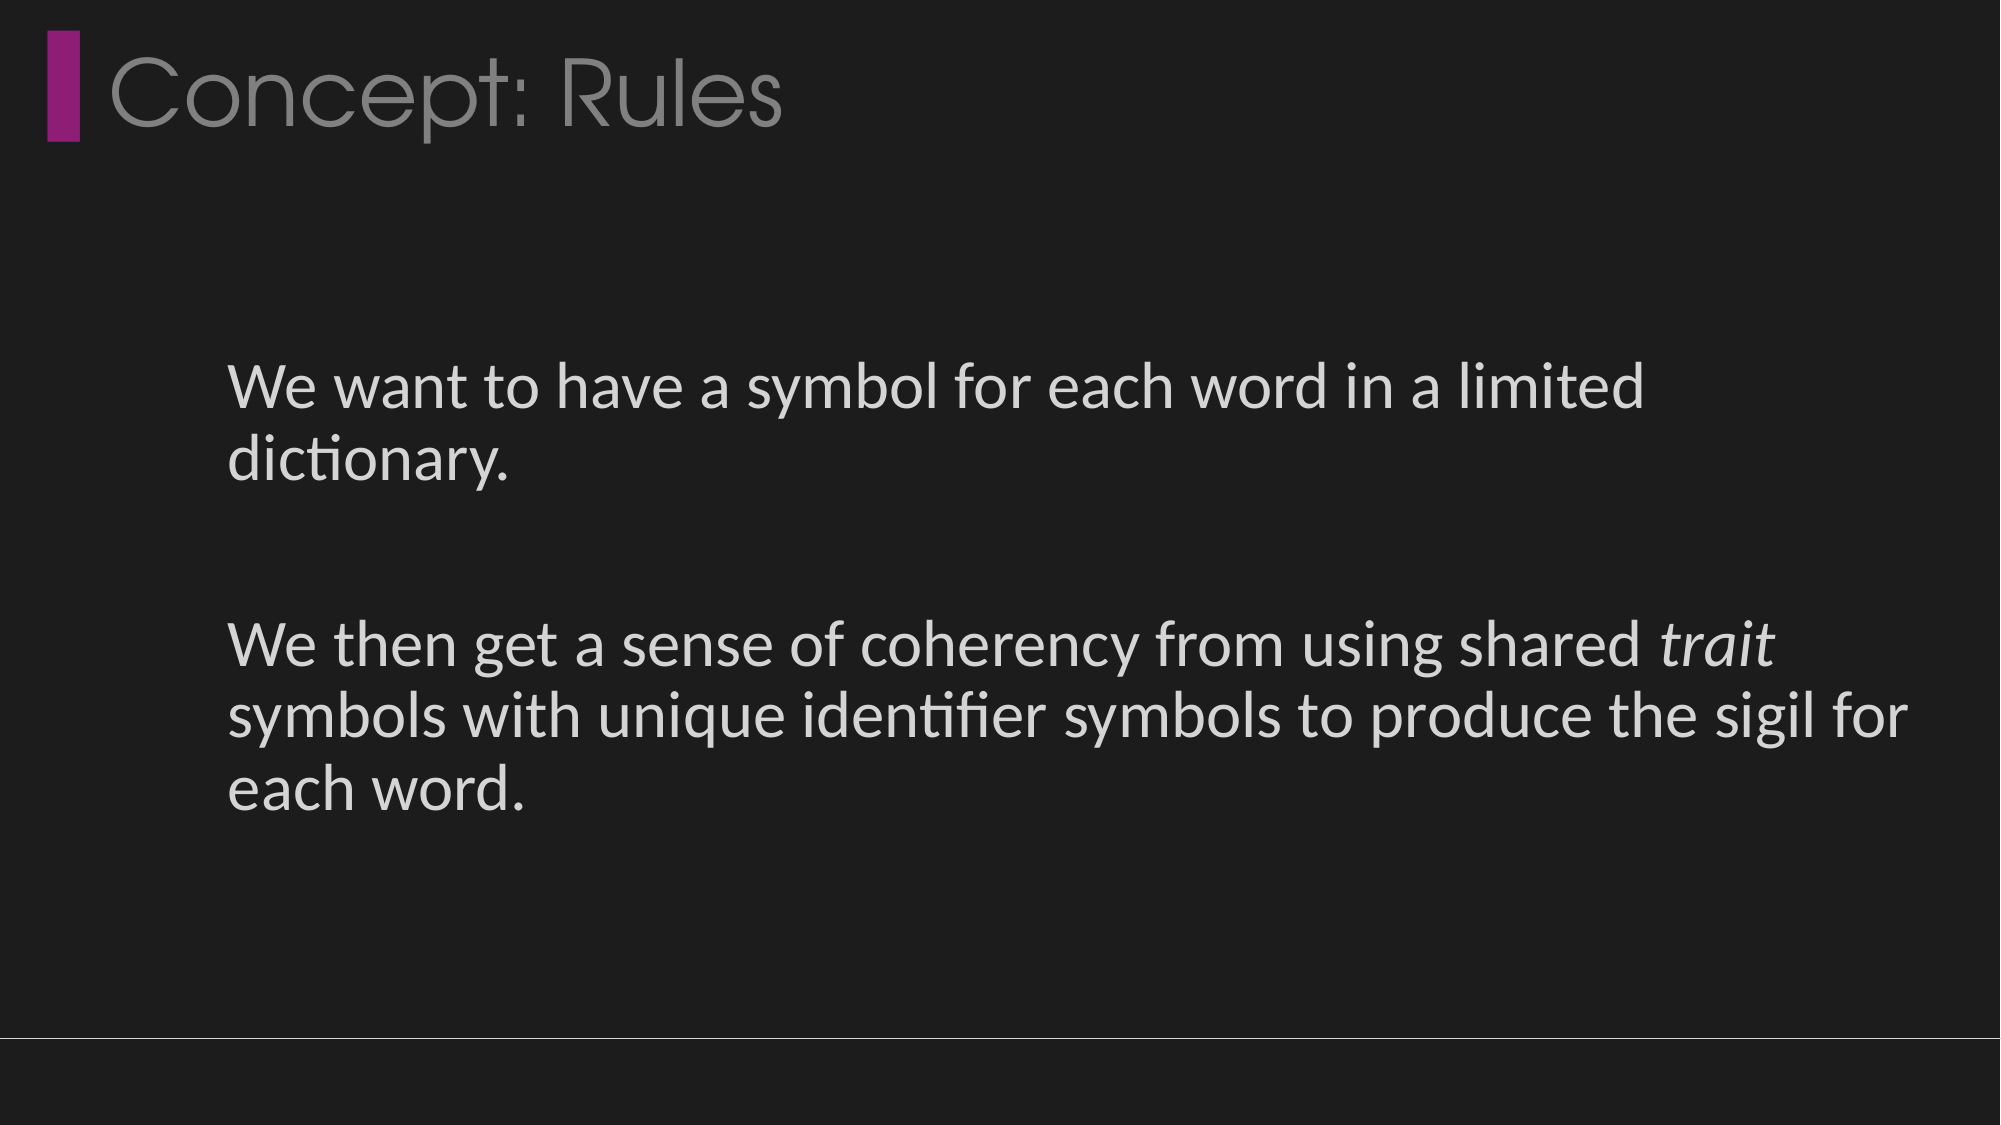

Concept: Rules
# We want to have a symbol for each word in a limited dictionary.

We then get a sense of coherency from using shared trait symbols with unique identifier symbols to produce the sigil for each word.